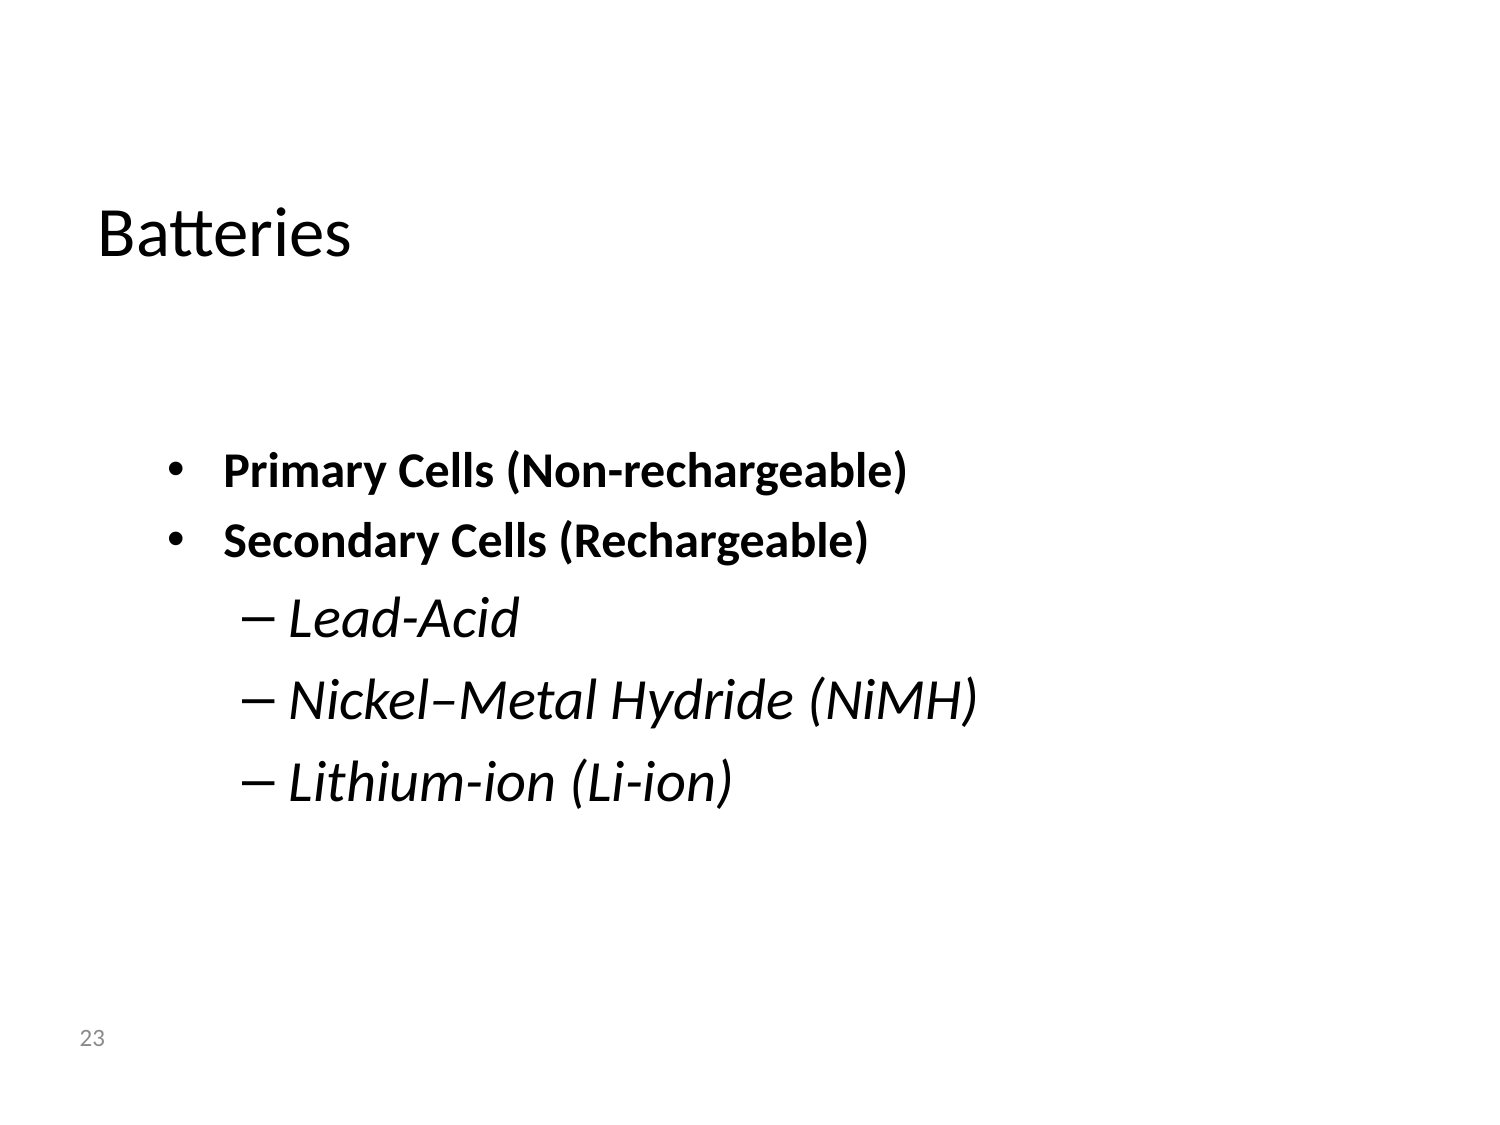

# Batteries
Primary Cells (Non-rechargeable)
Secondary Cells (Rechargeable)
Lead-Acid
Nickel–Metal Hydride (NiMH)
Lithium-ion (Li-ion)
23